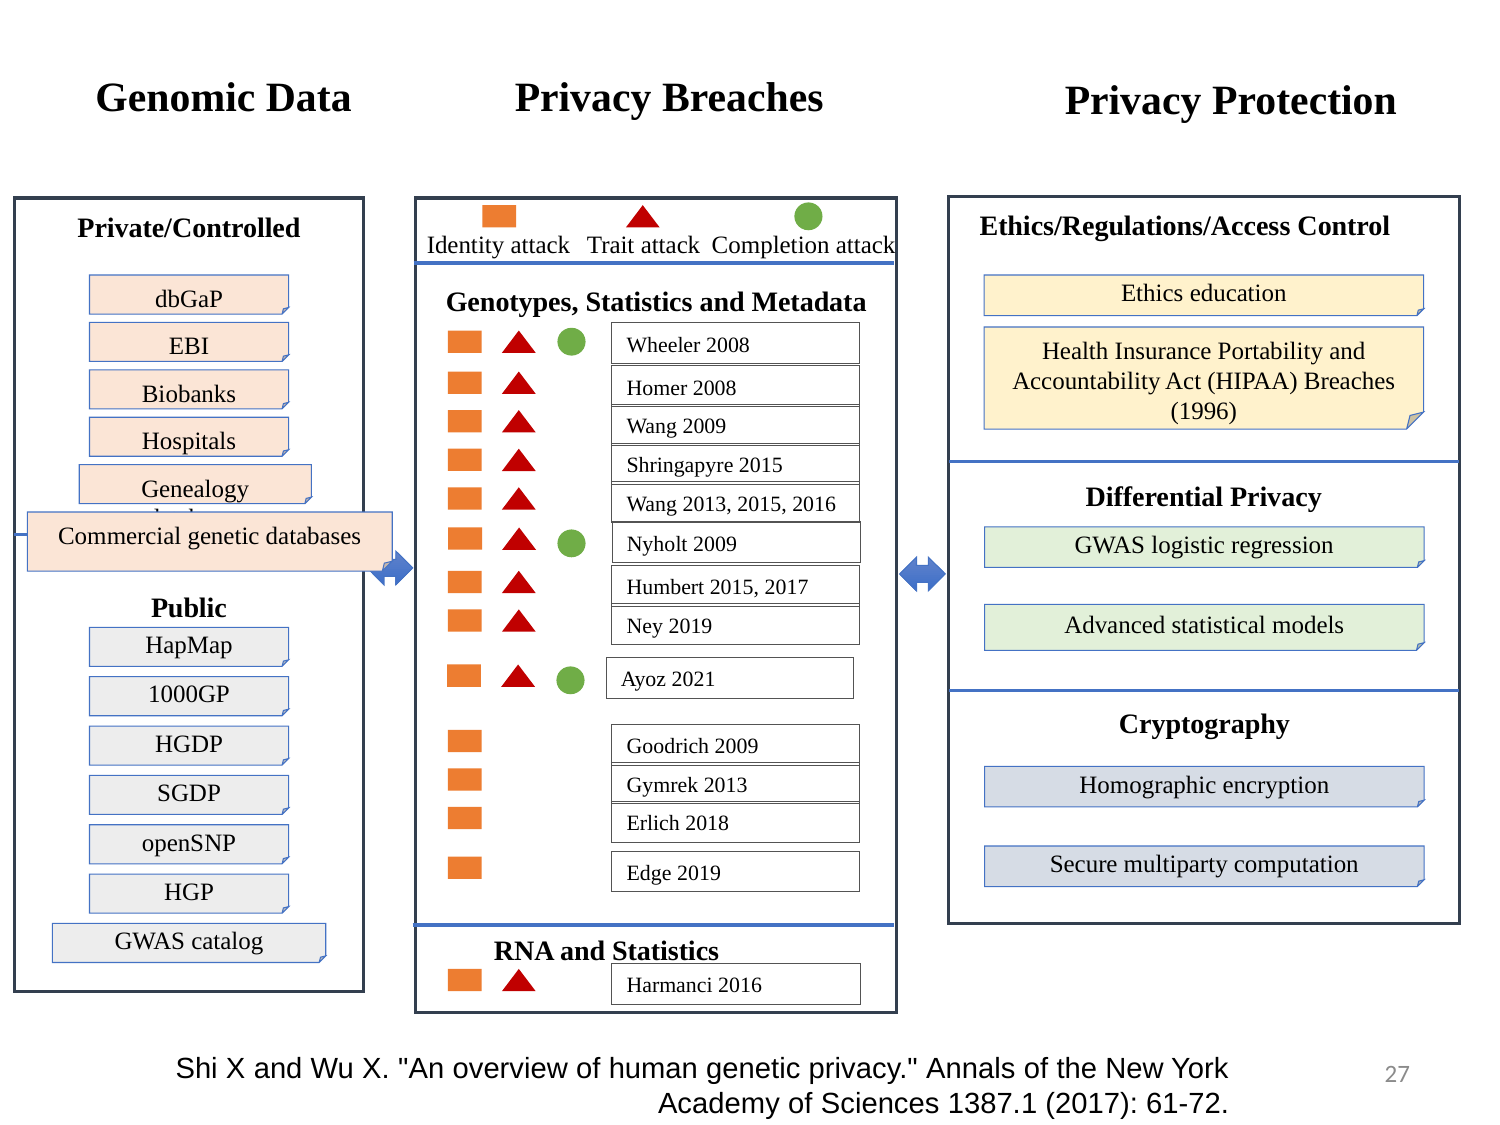

Genomic Data
Privacy Breaches
Privacy Protection

Ethics/Regulations/Access Control
Private/Controlled

Identity attack
Trait attack
Completion attack
dbGaP
Ethics education
Genotypes, Statistics and Metadata
EBI
Wheeler 2008
Health Insurance Portability and Accountability Act (HIPAA) Breaches (1996)

Homer 2008
Biobanks

Wang 2009

Hospitals
Shringapyre 2015

Genealogy databases
Differential Privacy
Wang 2013, 2015, 2016

Commercial genetic databases
Nyholt 2009
GWAS logistic regression

Humbert 2015, 2017

Public
Ney 2019
Advanced statistical models

HapMap
Ayoz 2021

1000GP
Cryptography
Goodrich 2009
HGDP

Gymrek 2013
Homographic encryption

SGDP
Erlich 2018

openSNP
Secure multiparty computation
Edge 2019

HGP
GWAS catalog
RNA and Statistics
Harmanci 2016

Shi X and Wu X. "An overview of human genetic privacy." Annals of the New York Academy of Sciences 1387.1 (2017): 61-72.
27